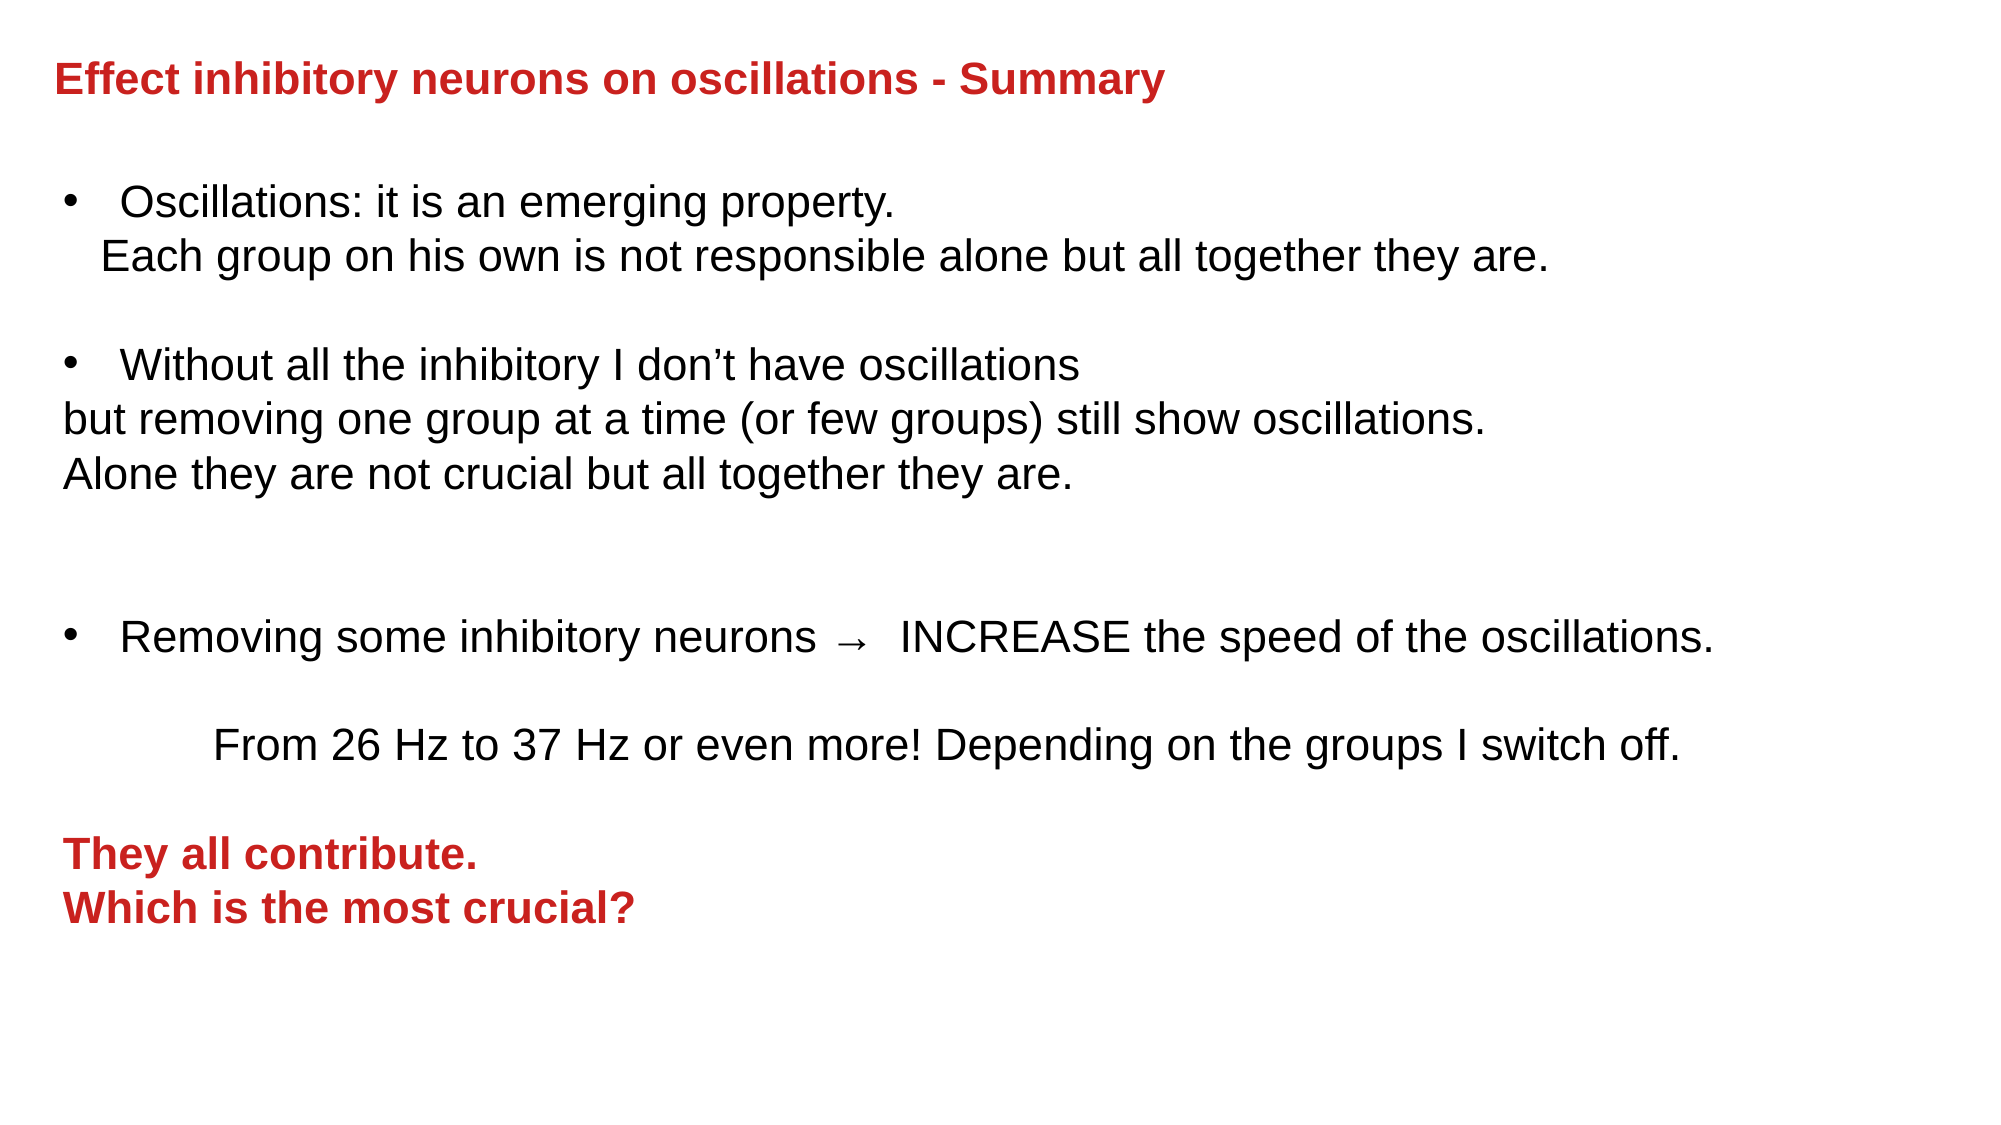

Effect inhibitory neurons on oscillations - Summary
Oscillations: it is an emerging property.
   Each group on his own is not responsible alone but all together they are.

Without all the inhibitory I don’t have oscillations
but removing one group at a time (or few groups) still show oscillations.
Alone they are not crucial but all together they are.

Removing some inhibitory neurons →  INCREASE the speed of the oscillations.

	From 26 Hz to 37 Hz or even more! Depending on the groups I switch off.

They all contribute.
Which is the most crucial?